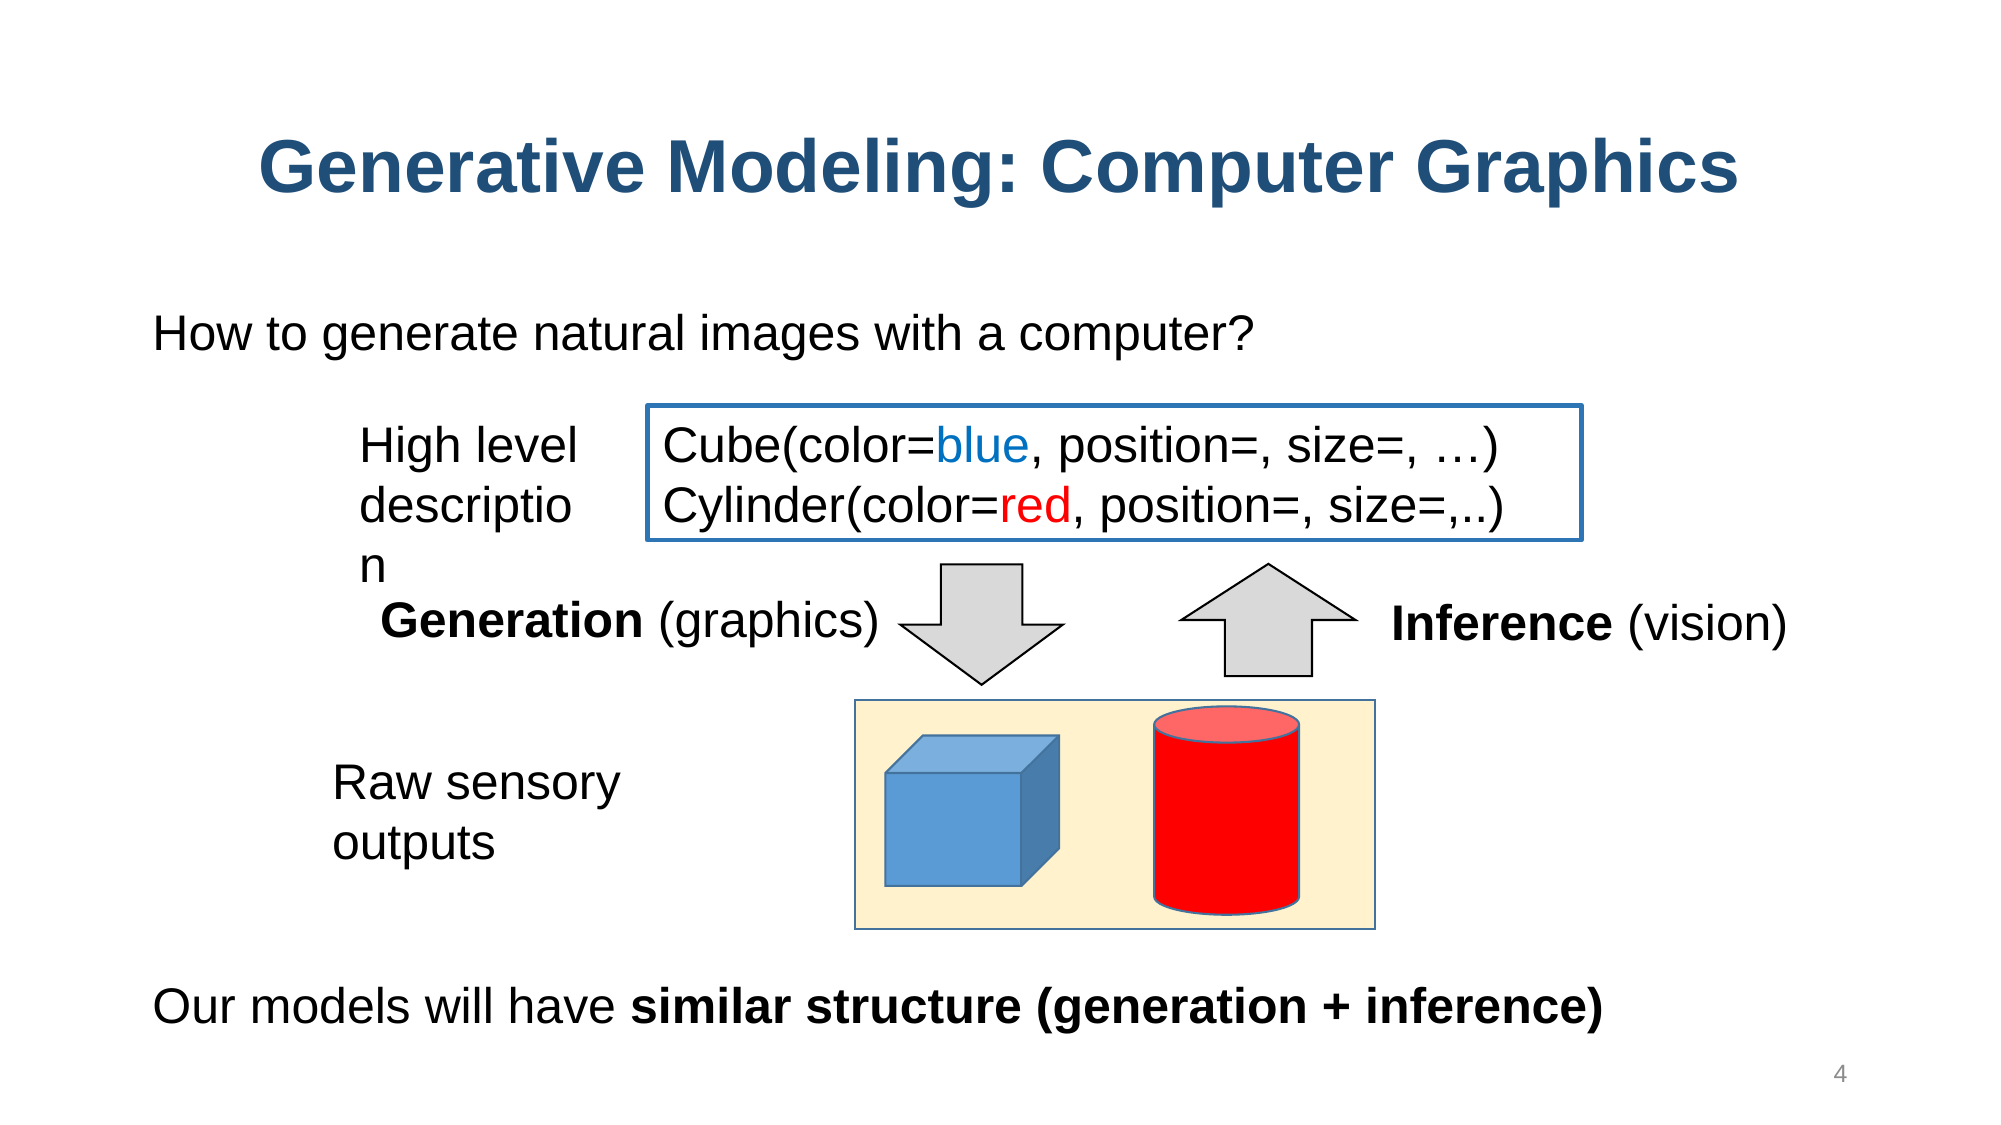

# Generative Modeling: Computer Graphics
How to generate natural images with a computer?

Our models will have similar structure (generation + inference)
High level description
Cube(color=blue, position=, size=, …)
Cylinder(color=red, position=, size=,..)

Inference (vision)

Generation (graphics)

Raw sensory outputs
4